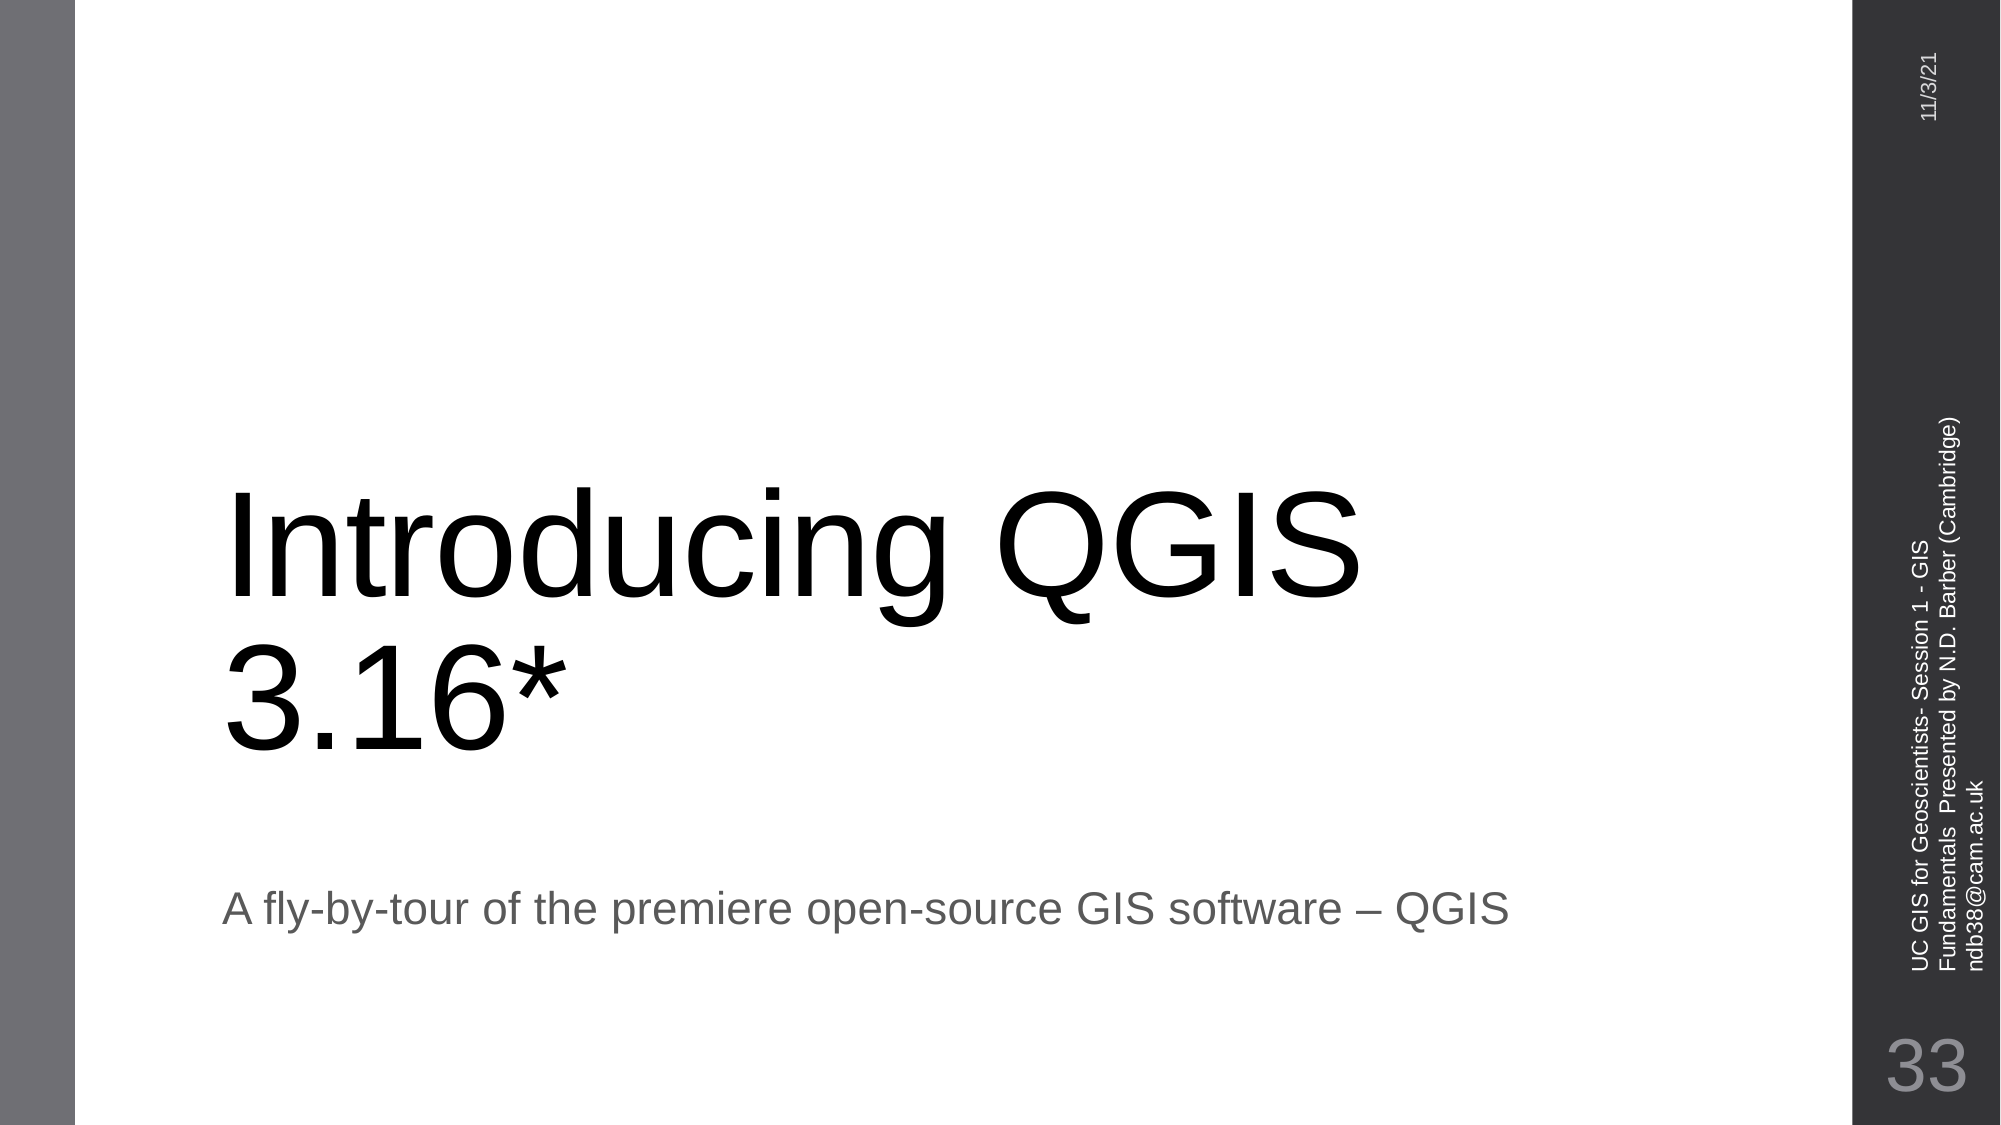

# Introducing QGIS 3.16*
11/3/21
UC GIS for Geoscientists- Session 1 - GIS Fundamentals  Presented by N.D. Barber (Cambridge) ndb38@cam.ac.uk

A fly-by-tour of the premiere open-source GIS software – QGIS
33